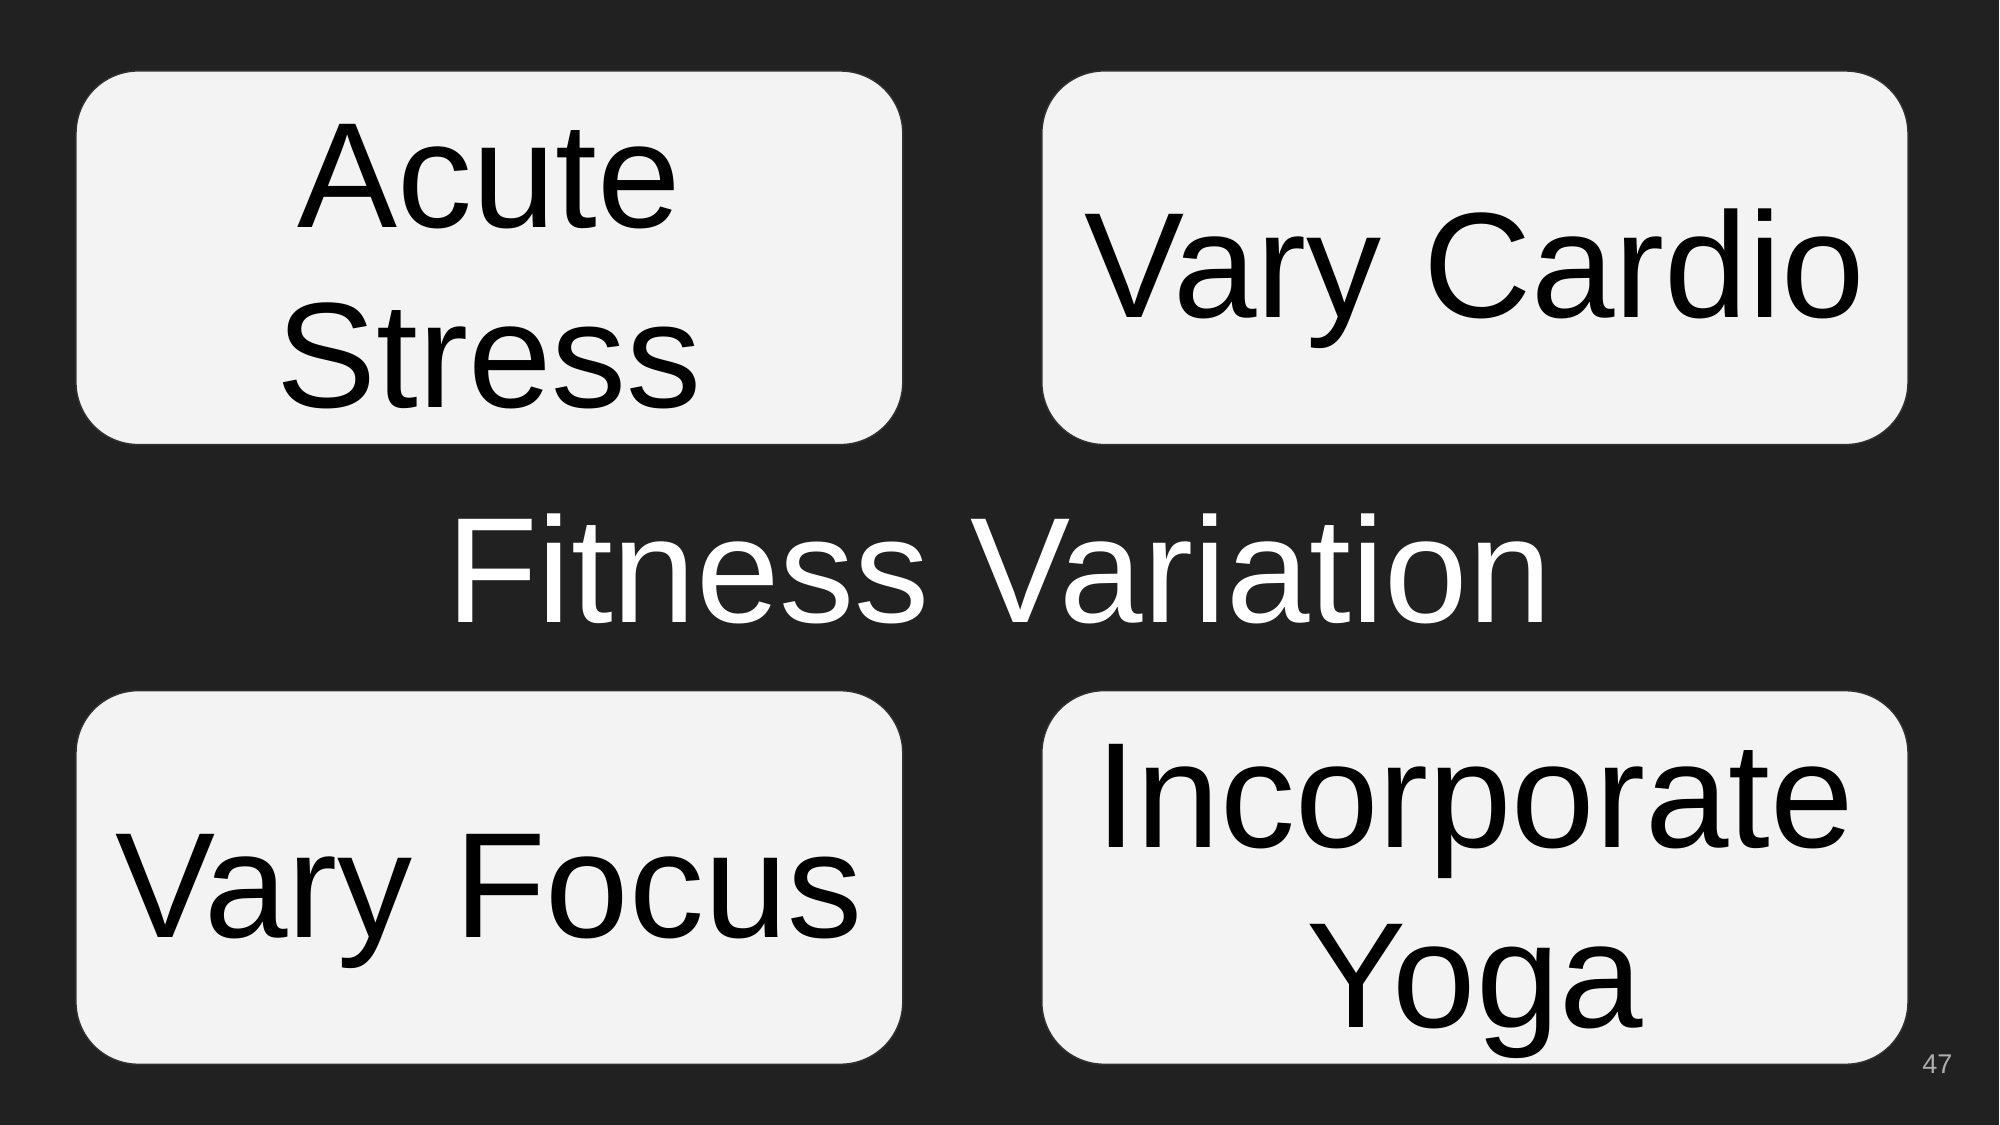

Acute Stress
Vary Cardio
# Fitness Variation
Vary Focus
Incorporate
Yoga
47